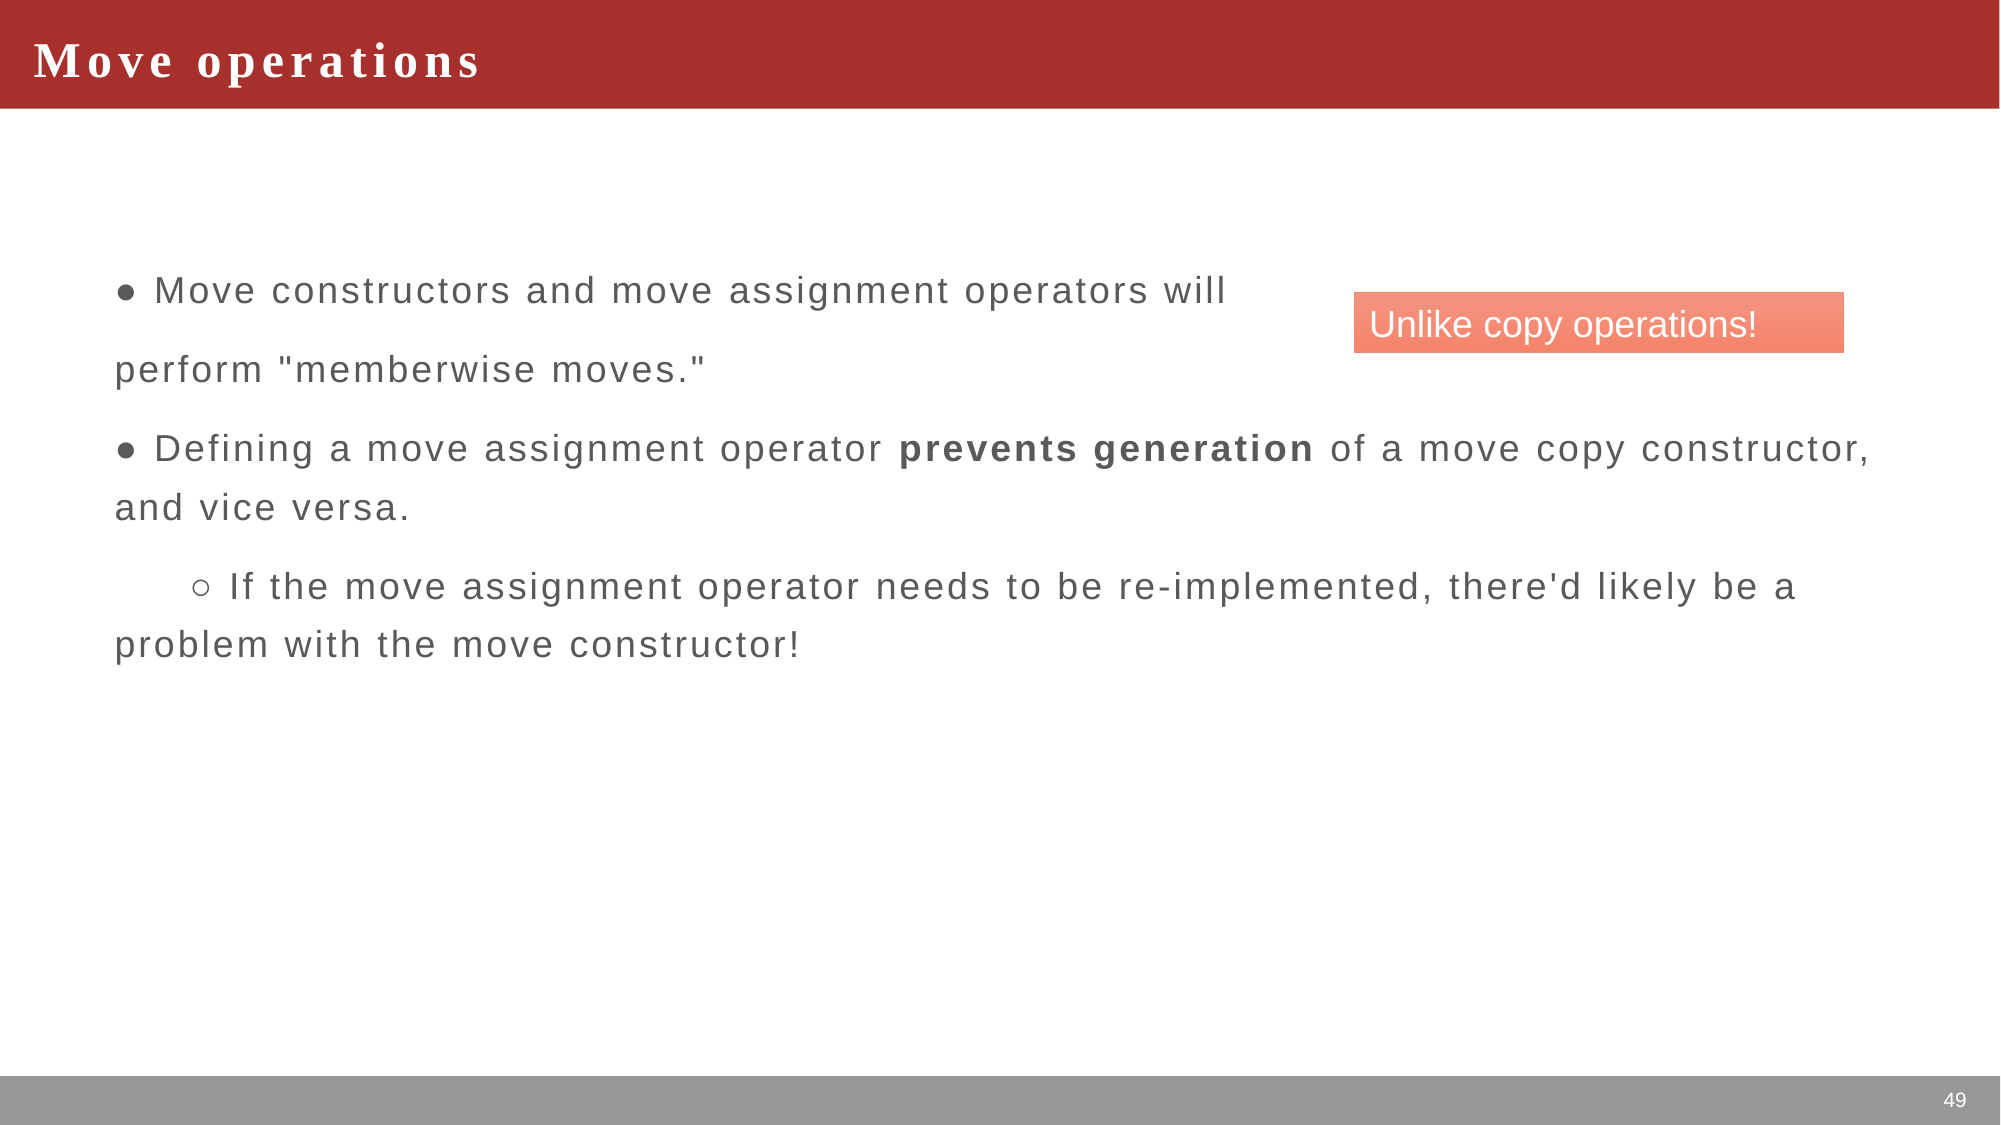

# Move operations
● Move constructors and move assignment operators will
perform "memberwise moves."
● Defining a move assignment operator prevents generation of a move copy constructor, and vice versa.
○ If the move assignment operator needs to be re-implemented, there'd likely be a problem with the move constructor!
Unlike copy operations!
49